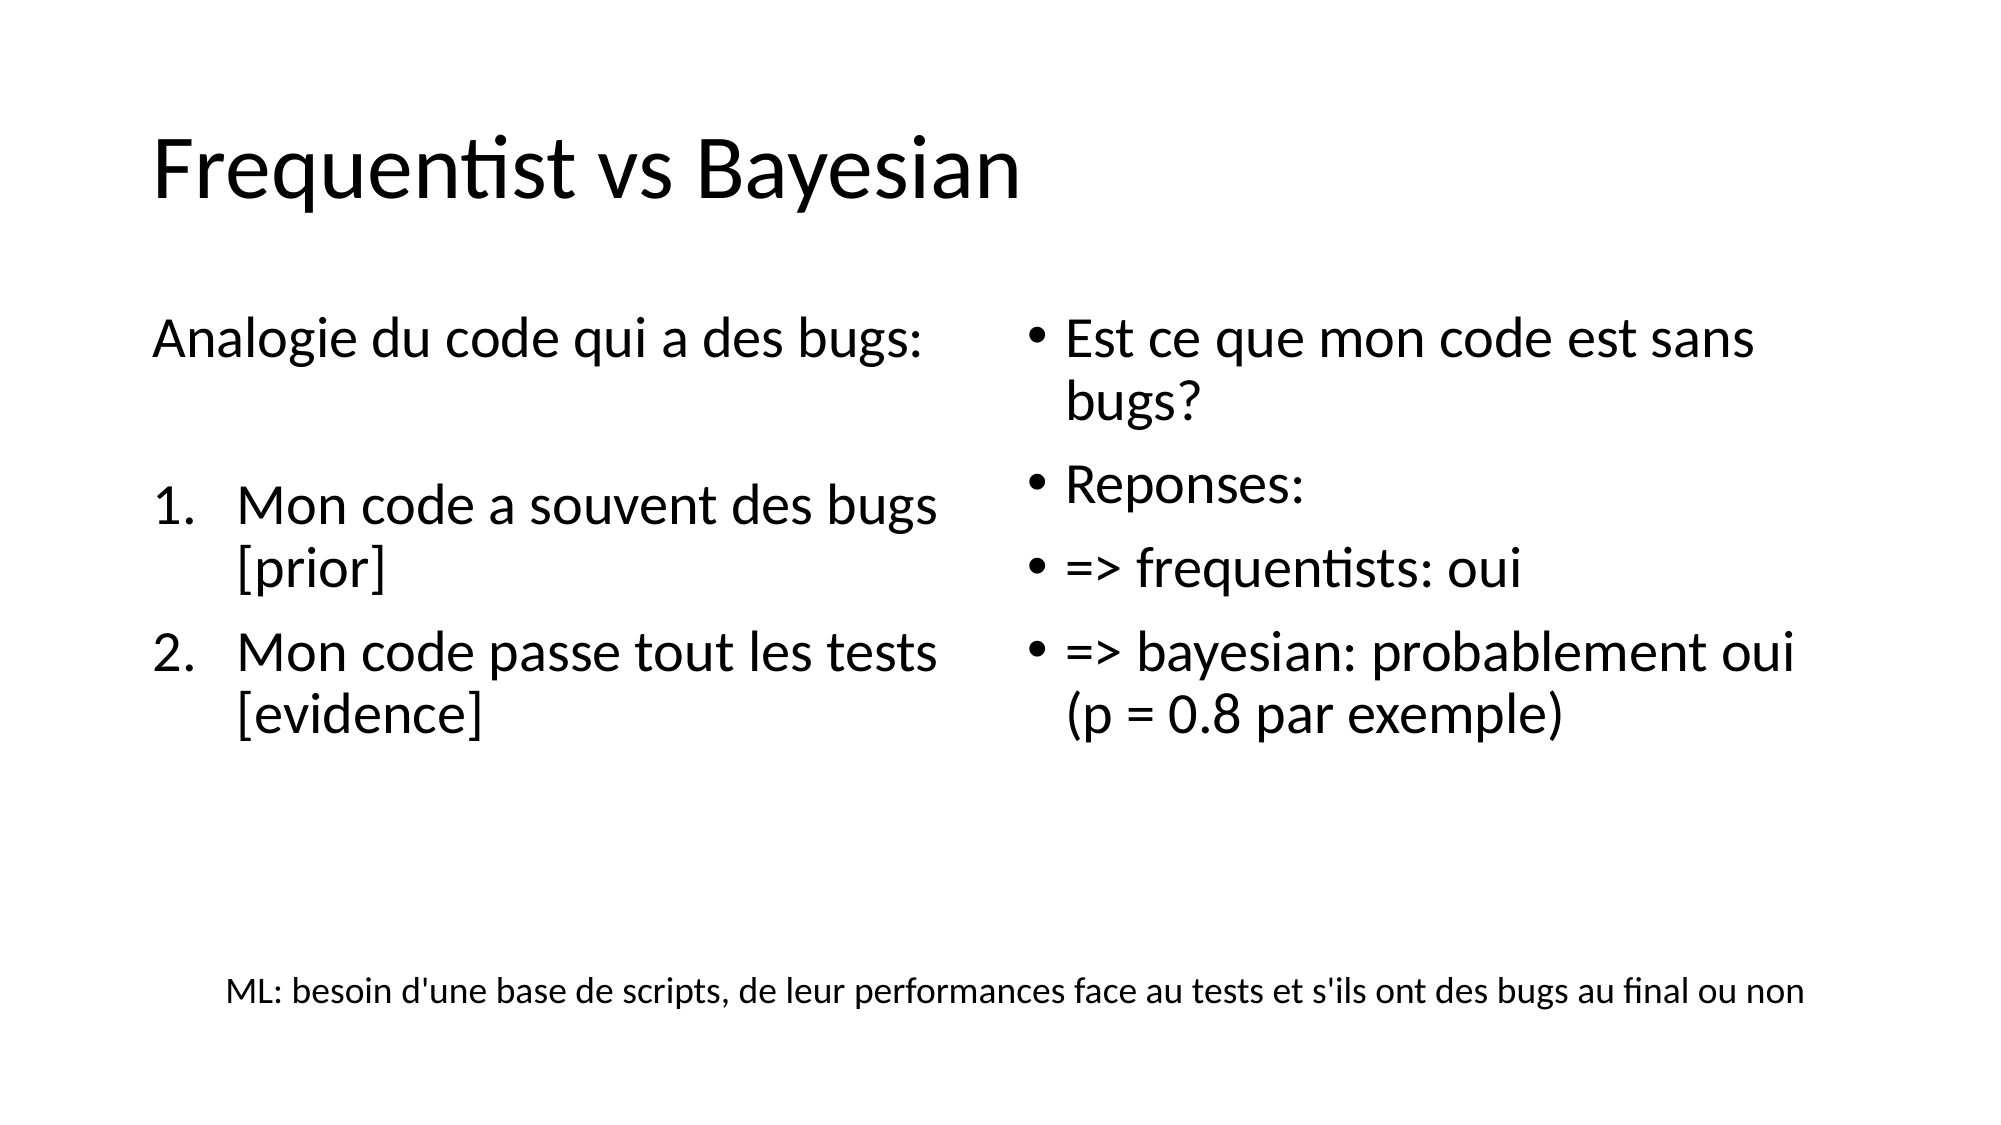

# Frequentist vs Bayesian
Analogie du code qui a des bugs:

Mon code a souvent des bugs [prior]
Mon code passe tout les tests [evidence]

Est ce que mon code est sans bugs?
Reponses:
=> frequentists: oui
=> bayesian: probablement oui (p = 0.8 par exemple)

ML: besoin d'une base de scripts, de leur performances face au tests et s'ils ont des bugs au final ou non